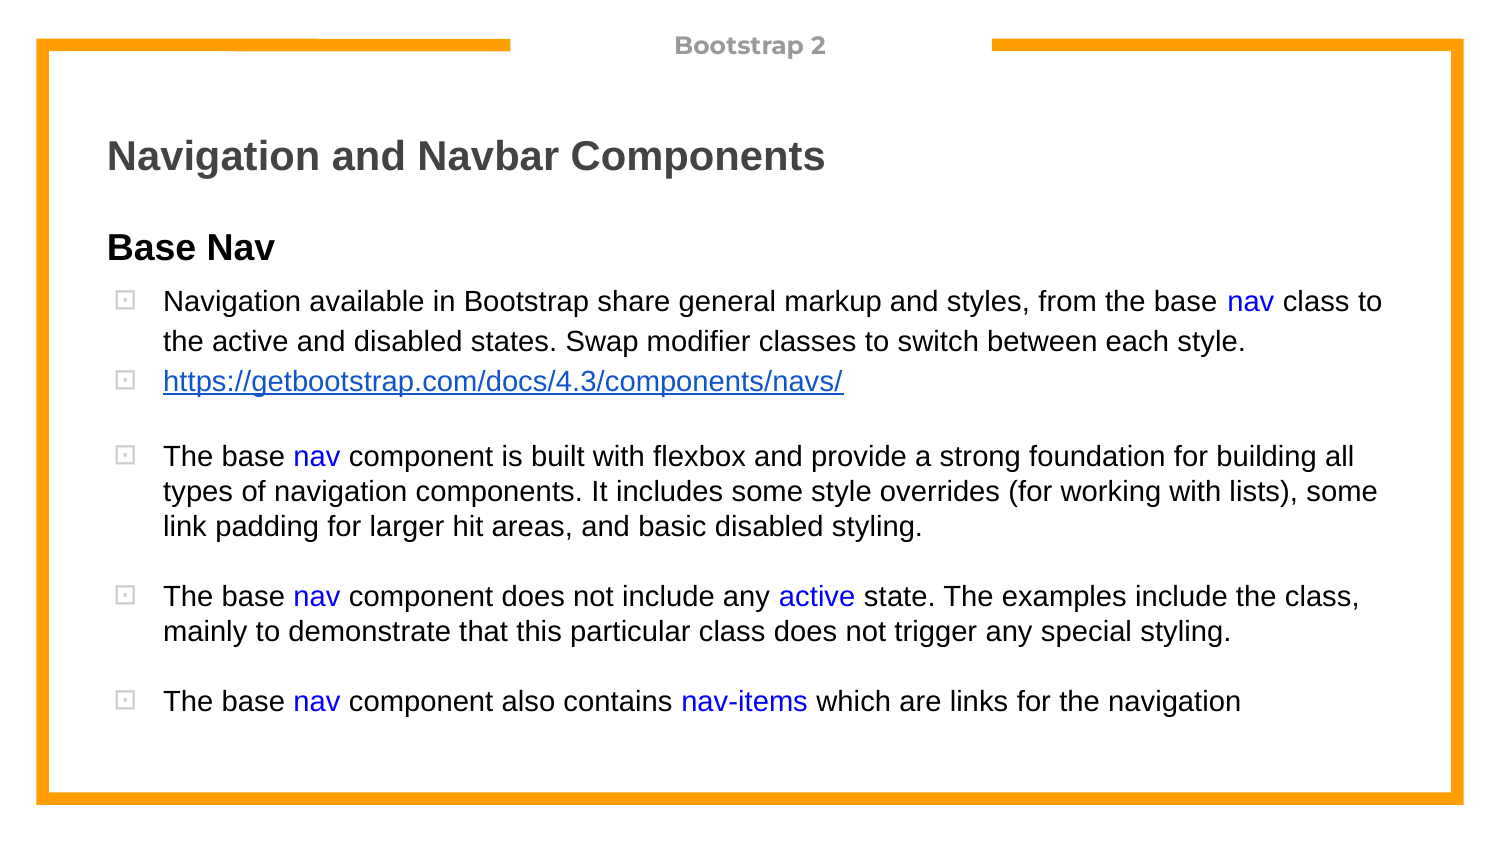

# Bootstrap 2
Navigation and Navbar Components
Base Nav
Navigation available in Bootstrap share general markup and styles, from the base nav class to the active and disabled states. Swap modifier classes to switch between each style.
https://getbootstrap.com/docs/4.3/components/navs/

The base nav component is built with flexbox and provide a strong foundation for building all types of navigation components. It includes some style overrides (for working with lists), some link padding for larger hit areas, and basic disabled styling.

The base nav component does not include any active state. The examples include the class, mainly to demonstrate that this particular class does not trigger any special styling.

The base nav component also contains nav-items which are links for the navigation